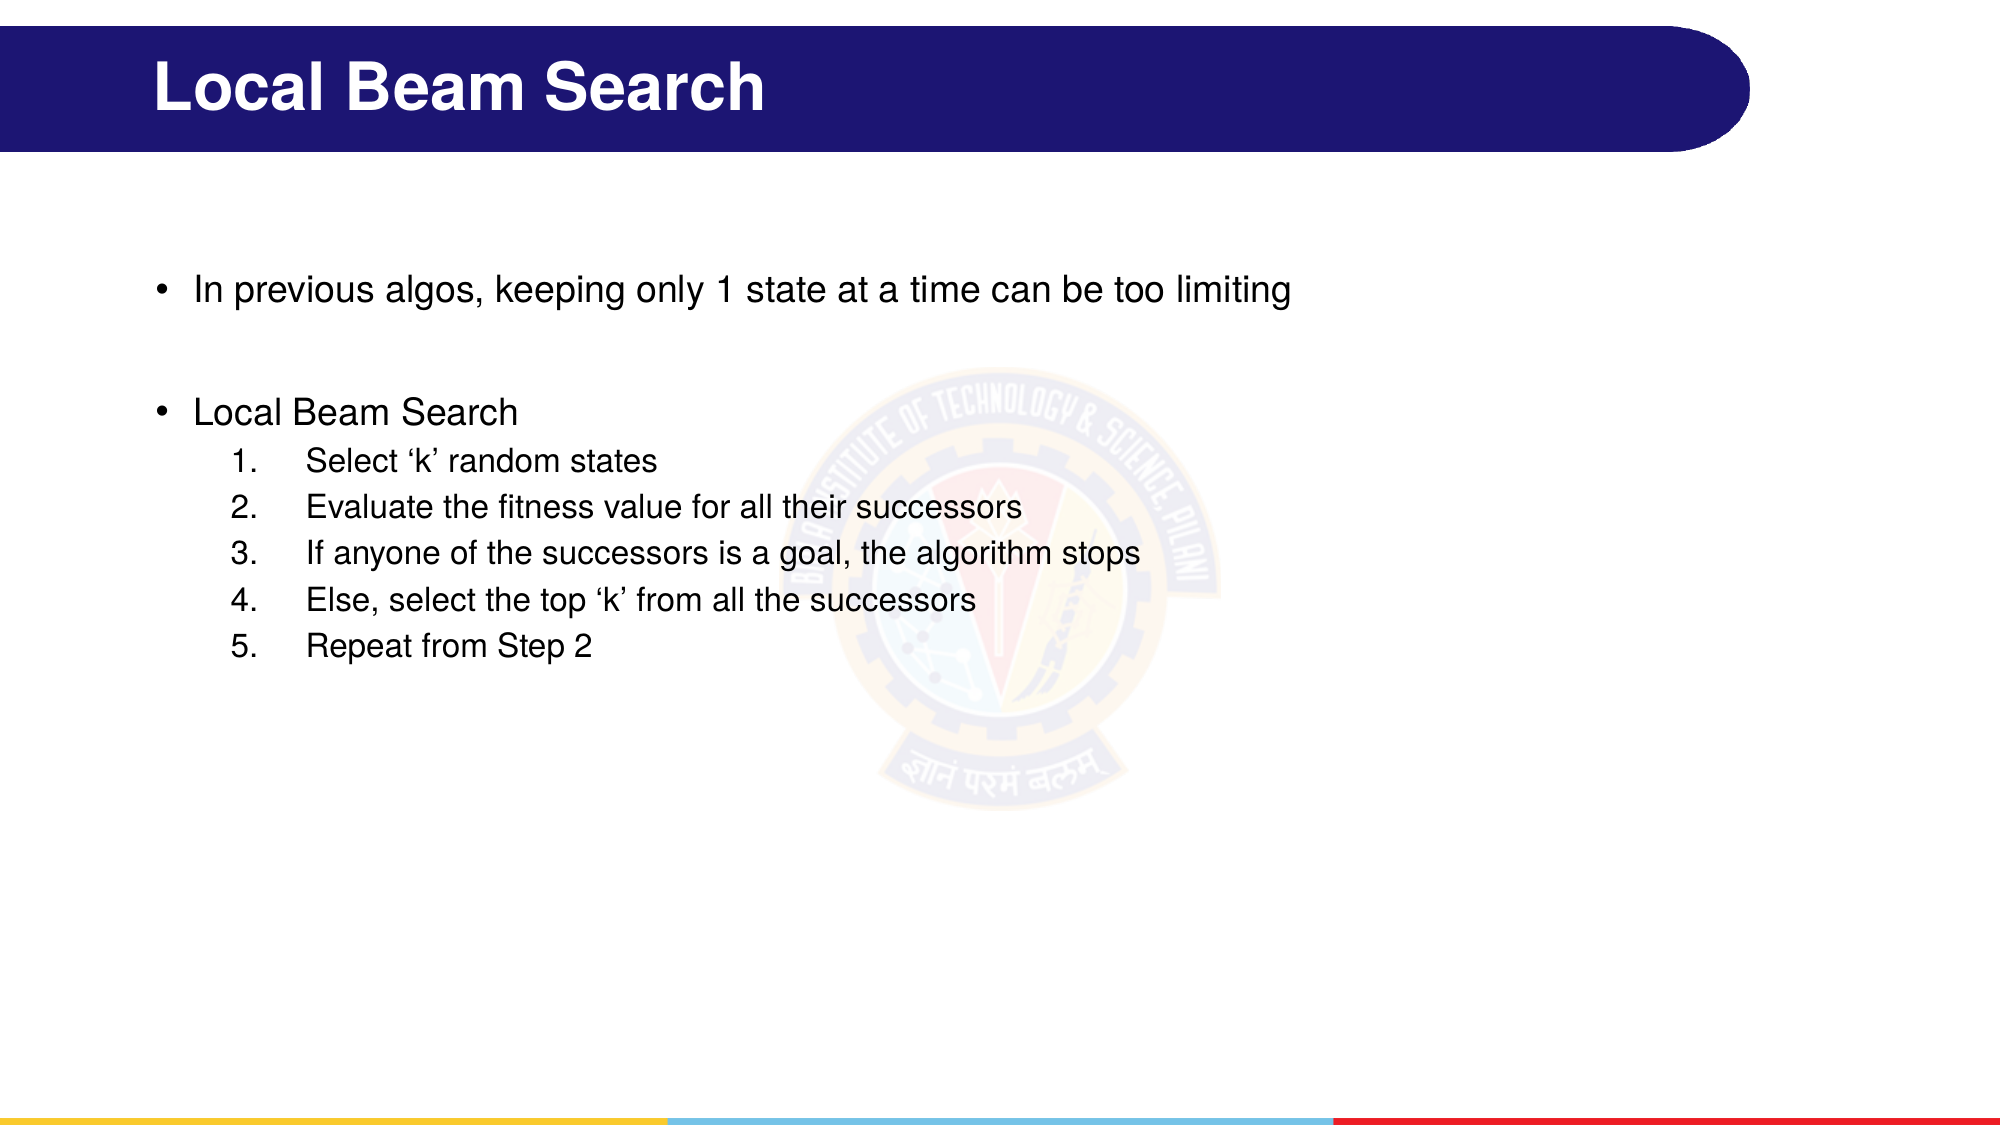

# Local Beam Search

In previous algos, keeping only 1 state at a time can be too limiting

Local Beam Search
Select ‘k’ random states
Evaluate the fitness value for all their successors
If anyone of the successors is a goal, the algorithm stops
Else, select the top ‘k’ from all the successors
Repeat from Step 2